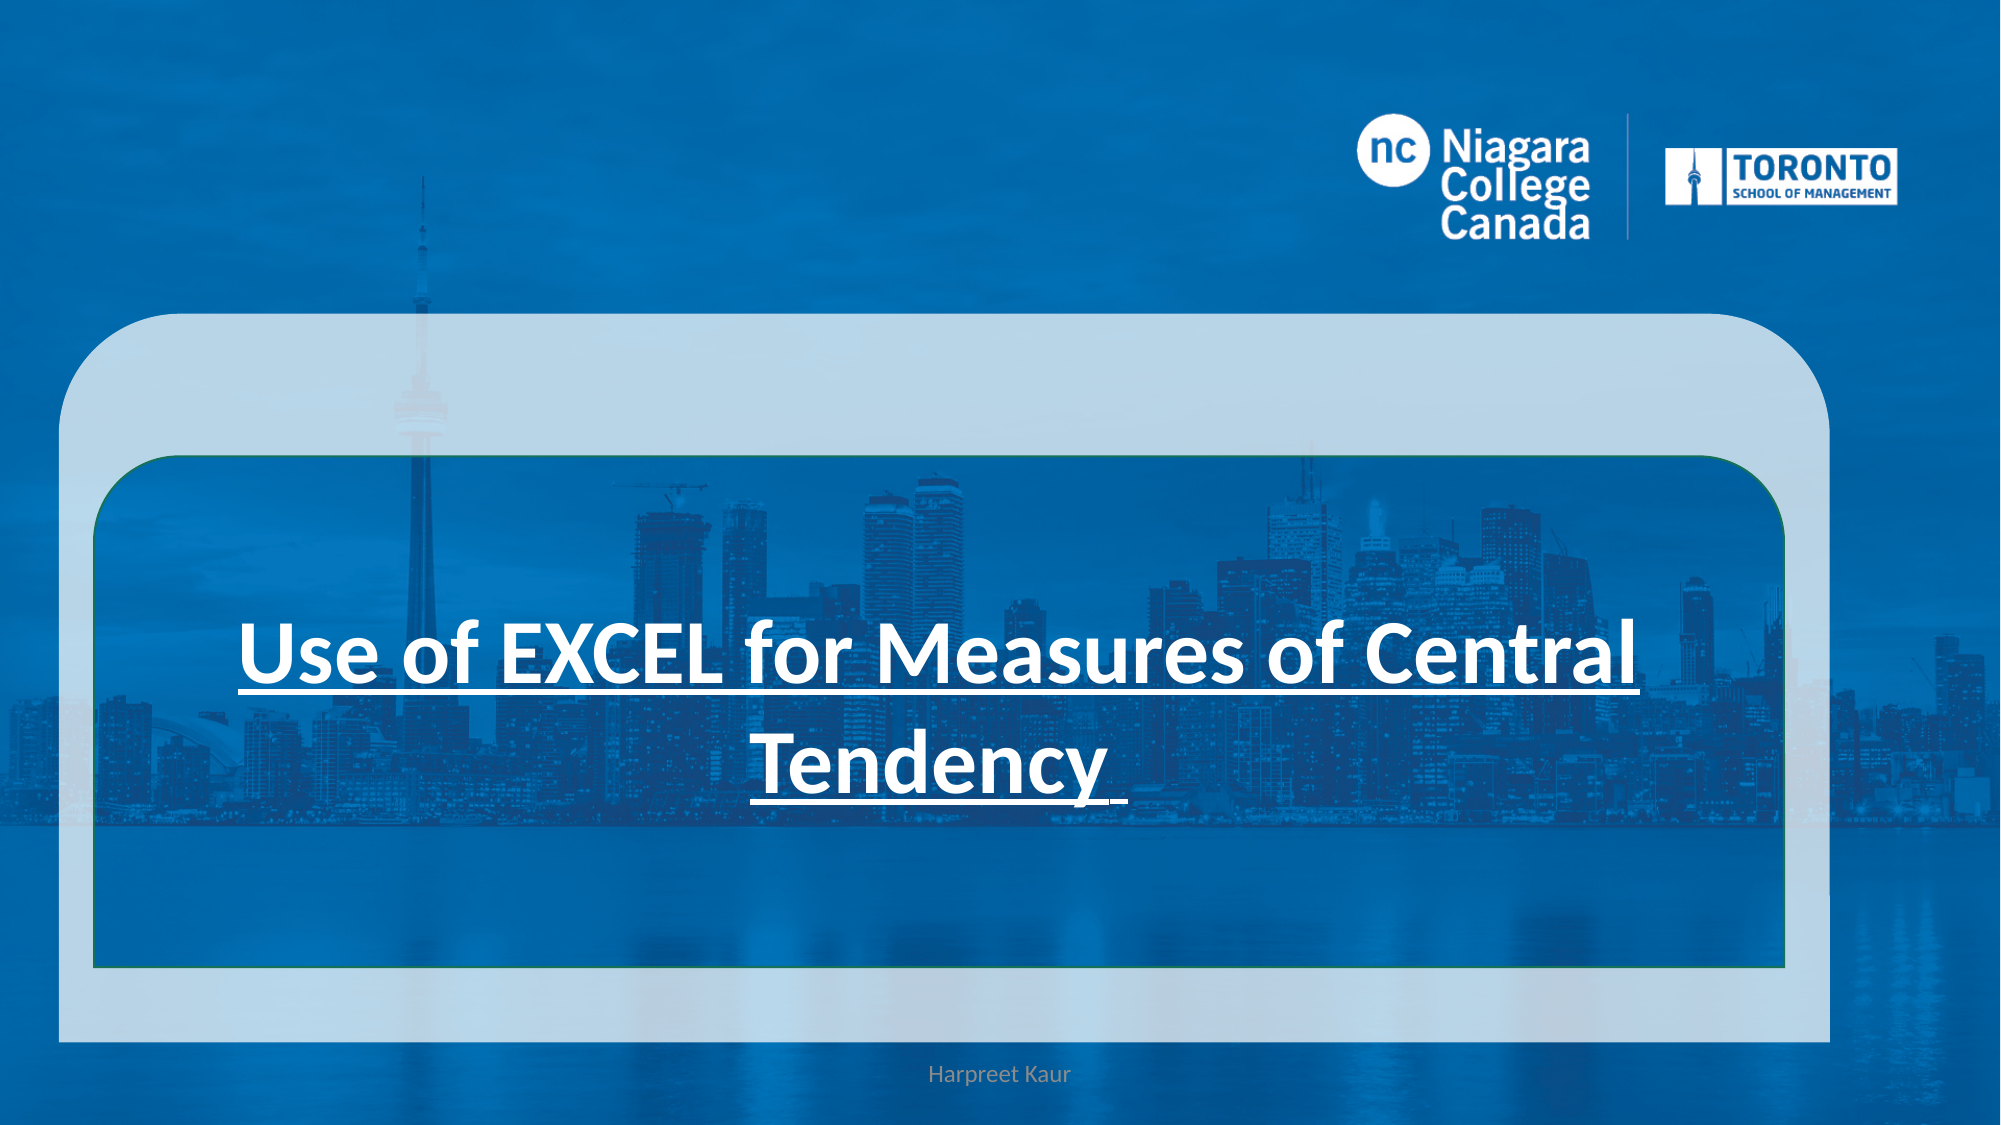

Use of EXCEL for Measures of Central Tendency

Harpreet Kaur